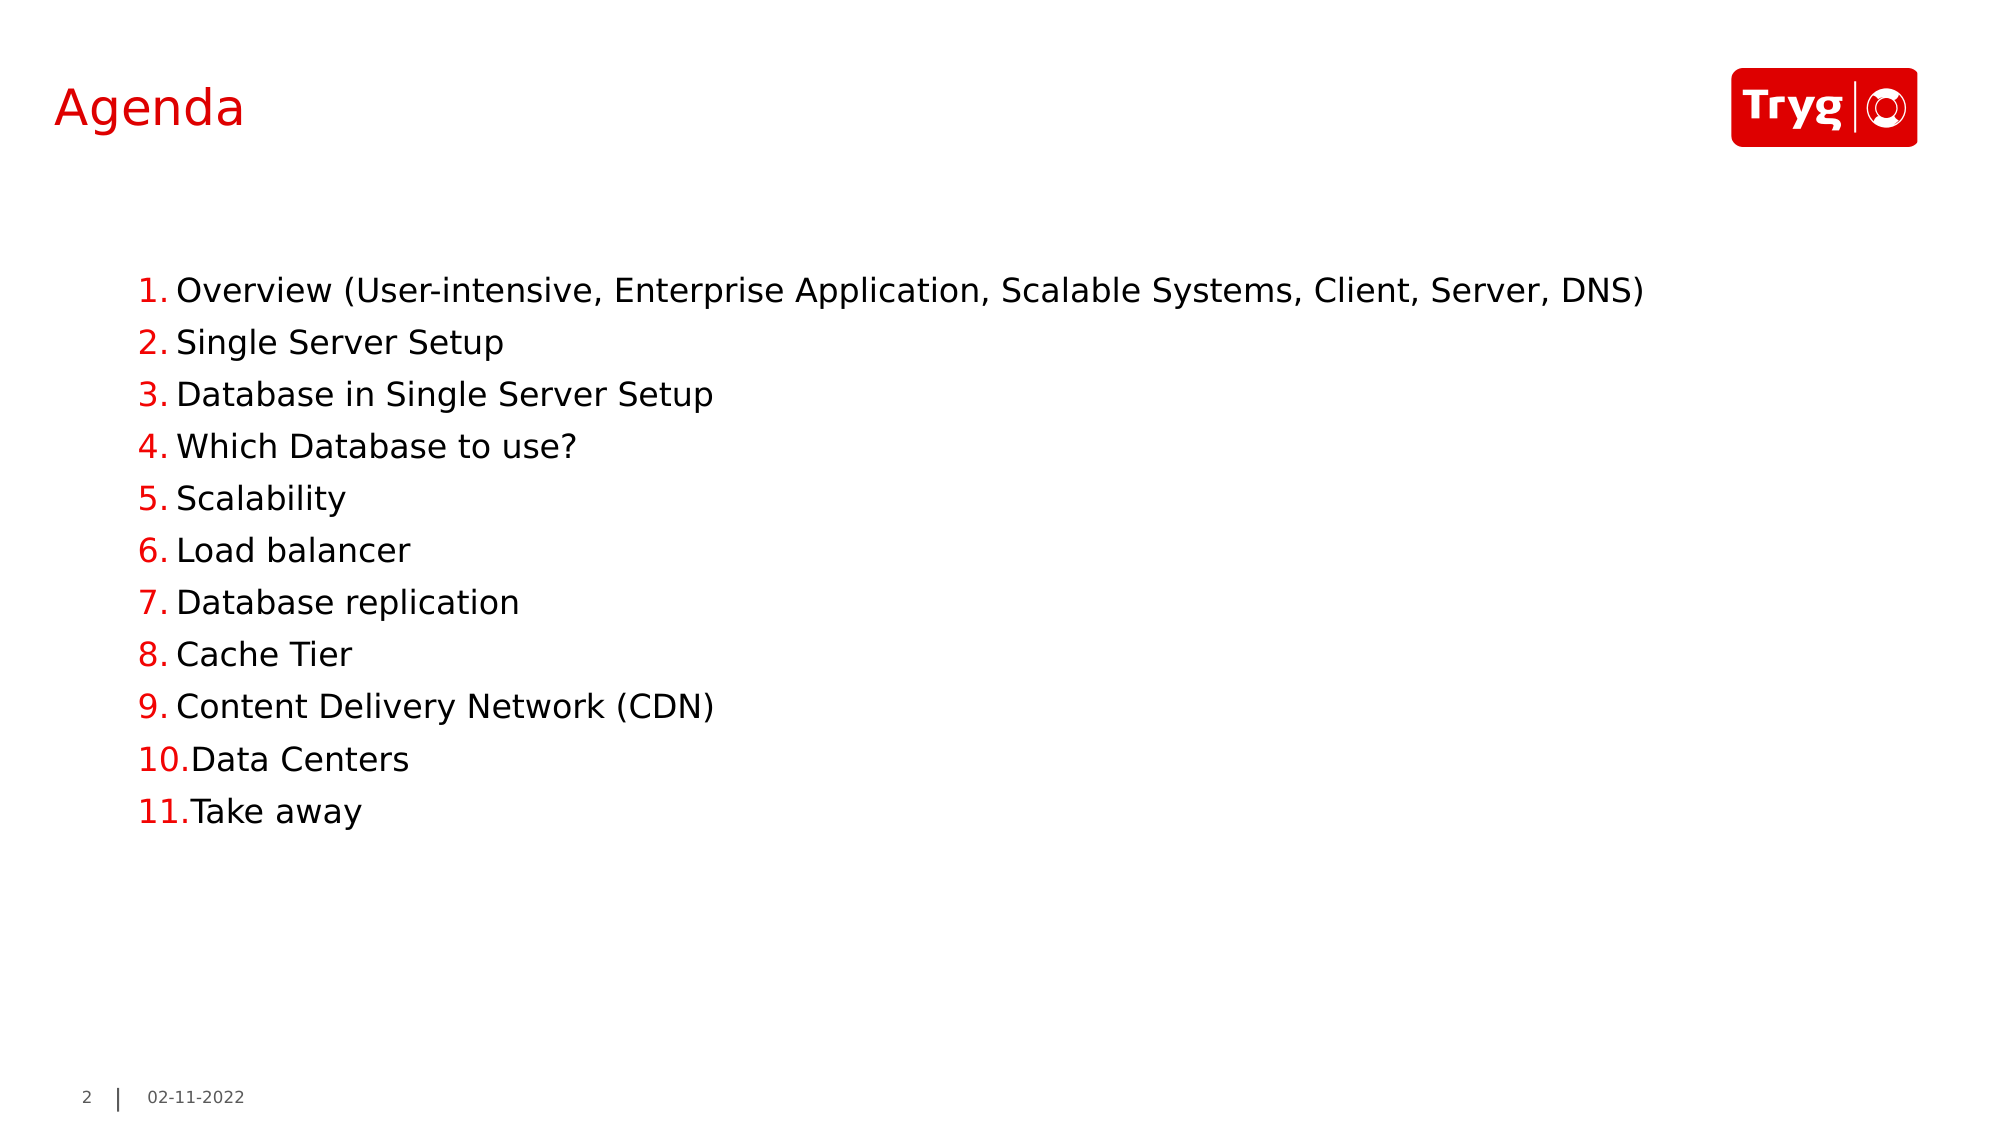

# Agenda
Overview (User-intensive, Enterprise Application, Scalable Systems, Client, Server, DNS)
Single Server Setup
Database in Single Server Setup
Which Database to use?
Scalability
Load balancer
Database replication
Cache Tier
Content Delivery Network (CDN)
Data Centers
Take away
2
02-11-2022